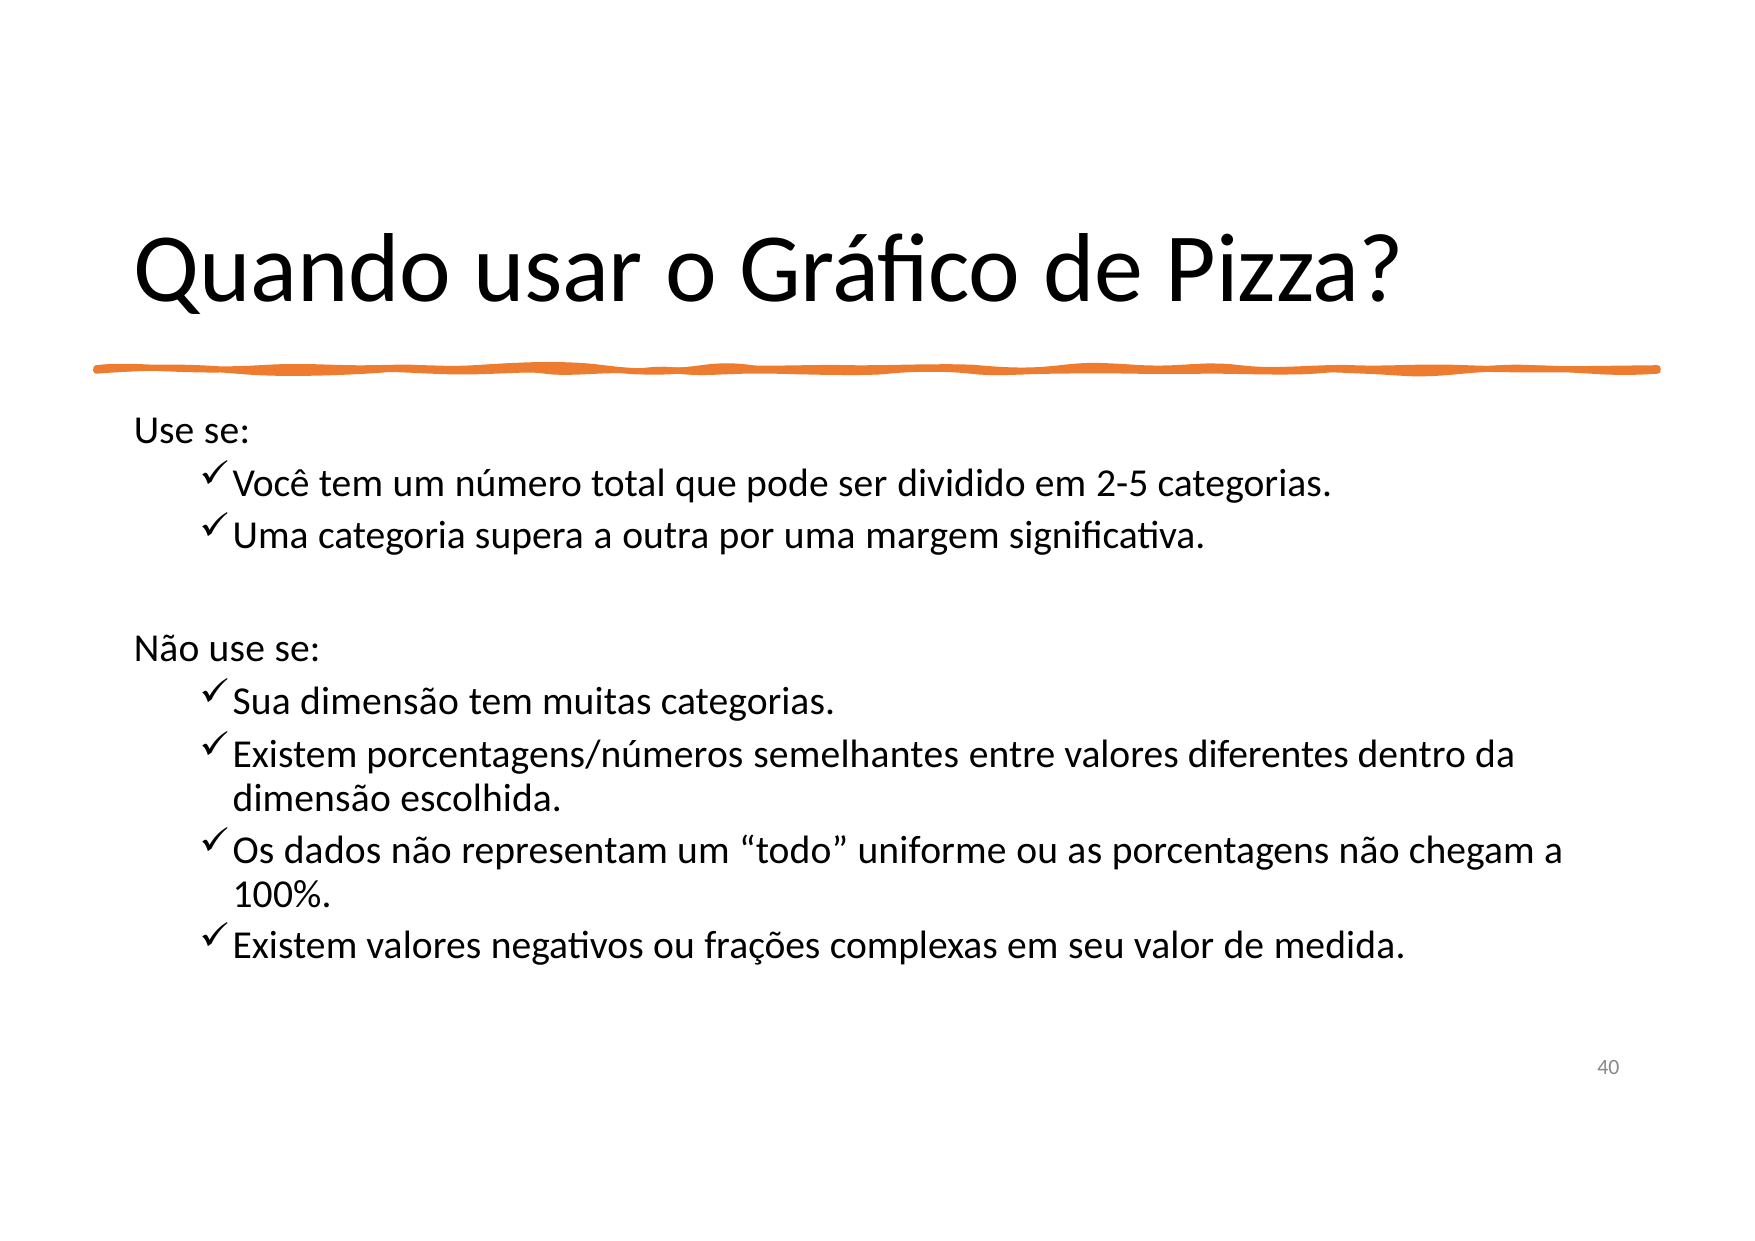

# Quando usar o Gráfico de Pizza?

Use se:
Você tem um número total que pode ser dividido em 2-5 categorias.
Uma categoria supera a outra por uma margem significativa.

Não use se:
Sua dimensão tem muitas categorias.
Existem porcentagens/números semelhantes entre valores diferentes dentro da  dimensão escolhida.
Os dados não representam um “todo” uniforme ou as porcentagens não chegam a  100%.
Existem valores negativos ou frações complexas em seu valor de medida.
40